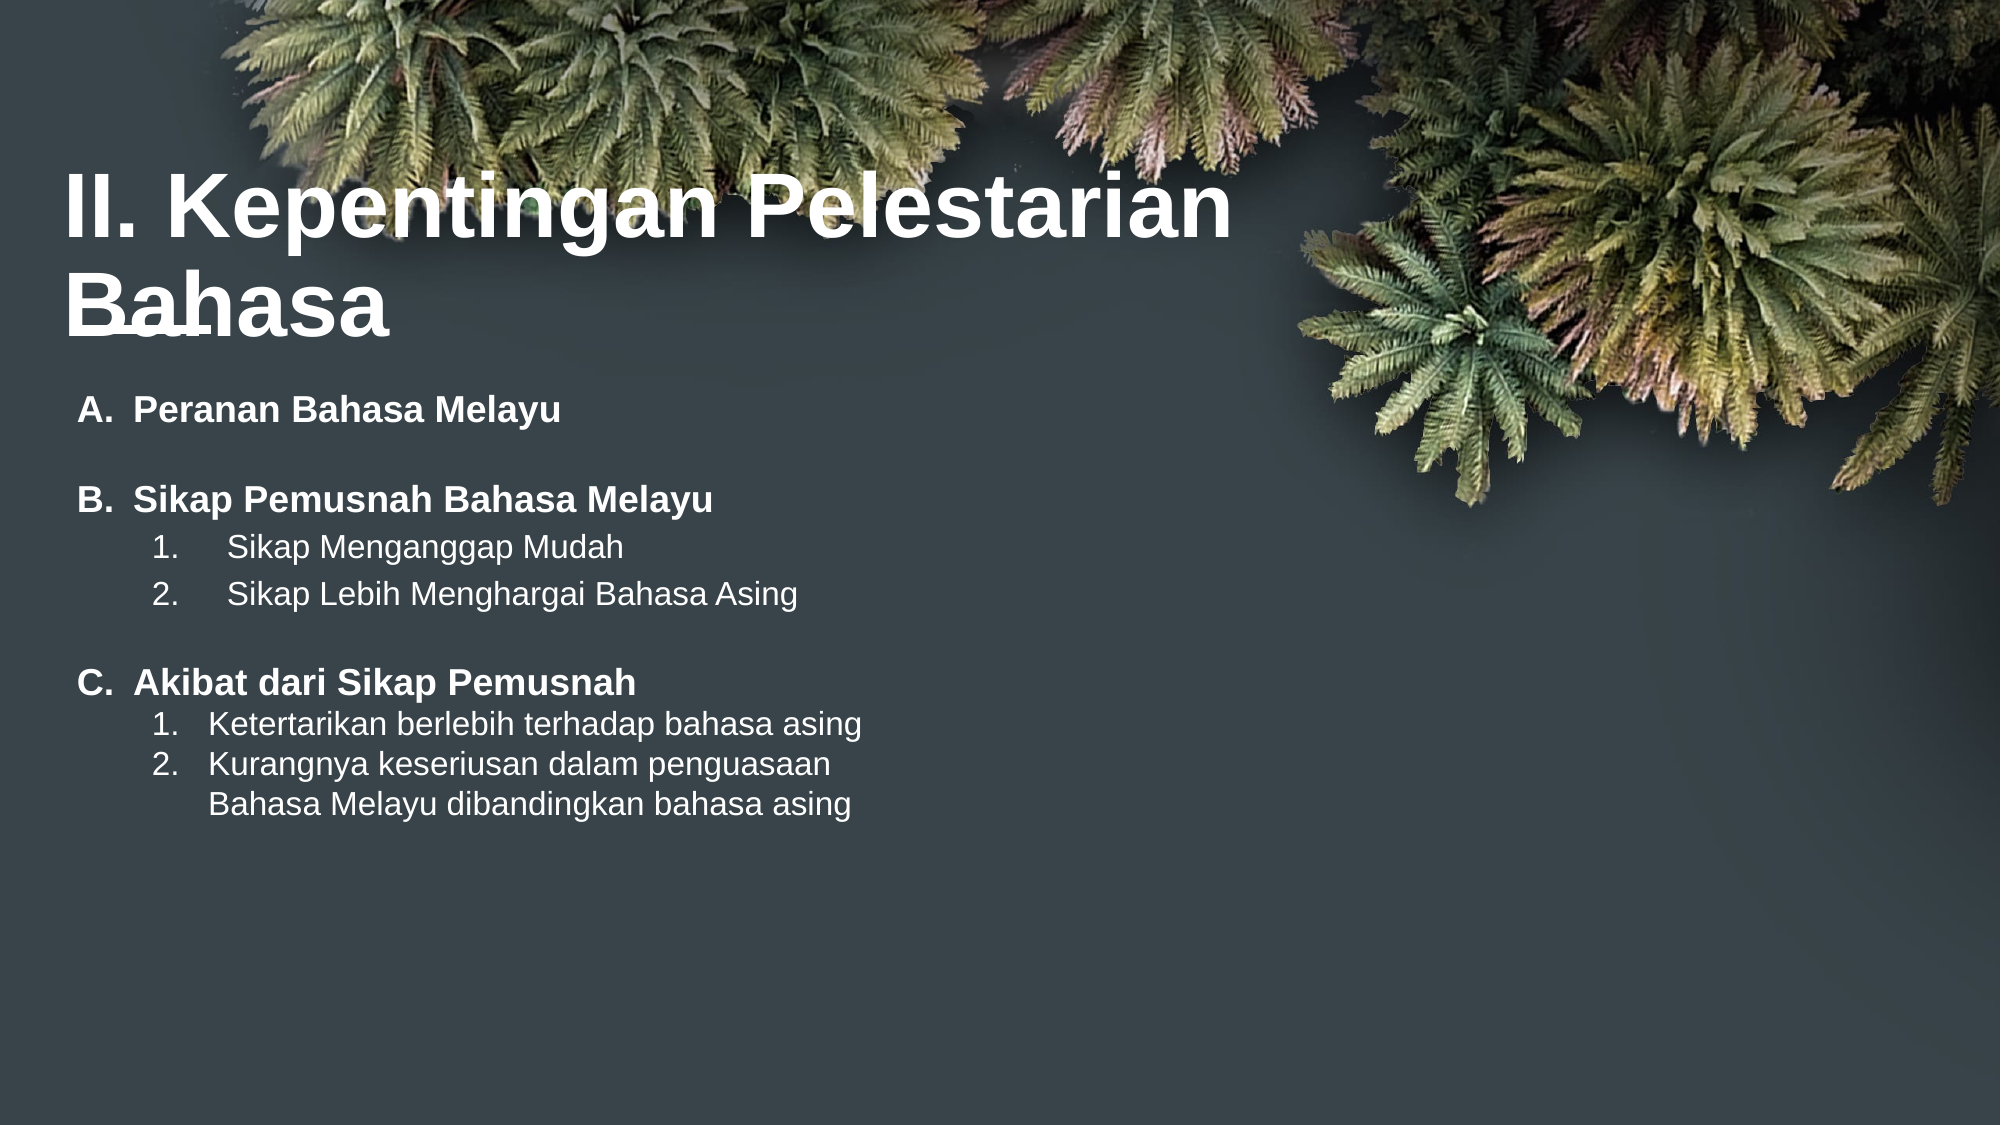

# II. Kepentingan Pelestarian Bahasa
Peranan Bahasa Melayu

Sikap Pemusnah Bahasa Melayu
Sikap Menganggap Mudah
Sikap Lebih Menghargai Bahasa Asing

Akibat dari Sikap Pemusnah
Ketertarikan berlebih terhadap bahasa asing
Kurangnya keseriusan dalam penguasaan Bahasa Melayu dibandingkan bahasa asing